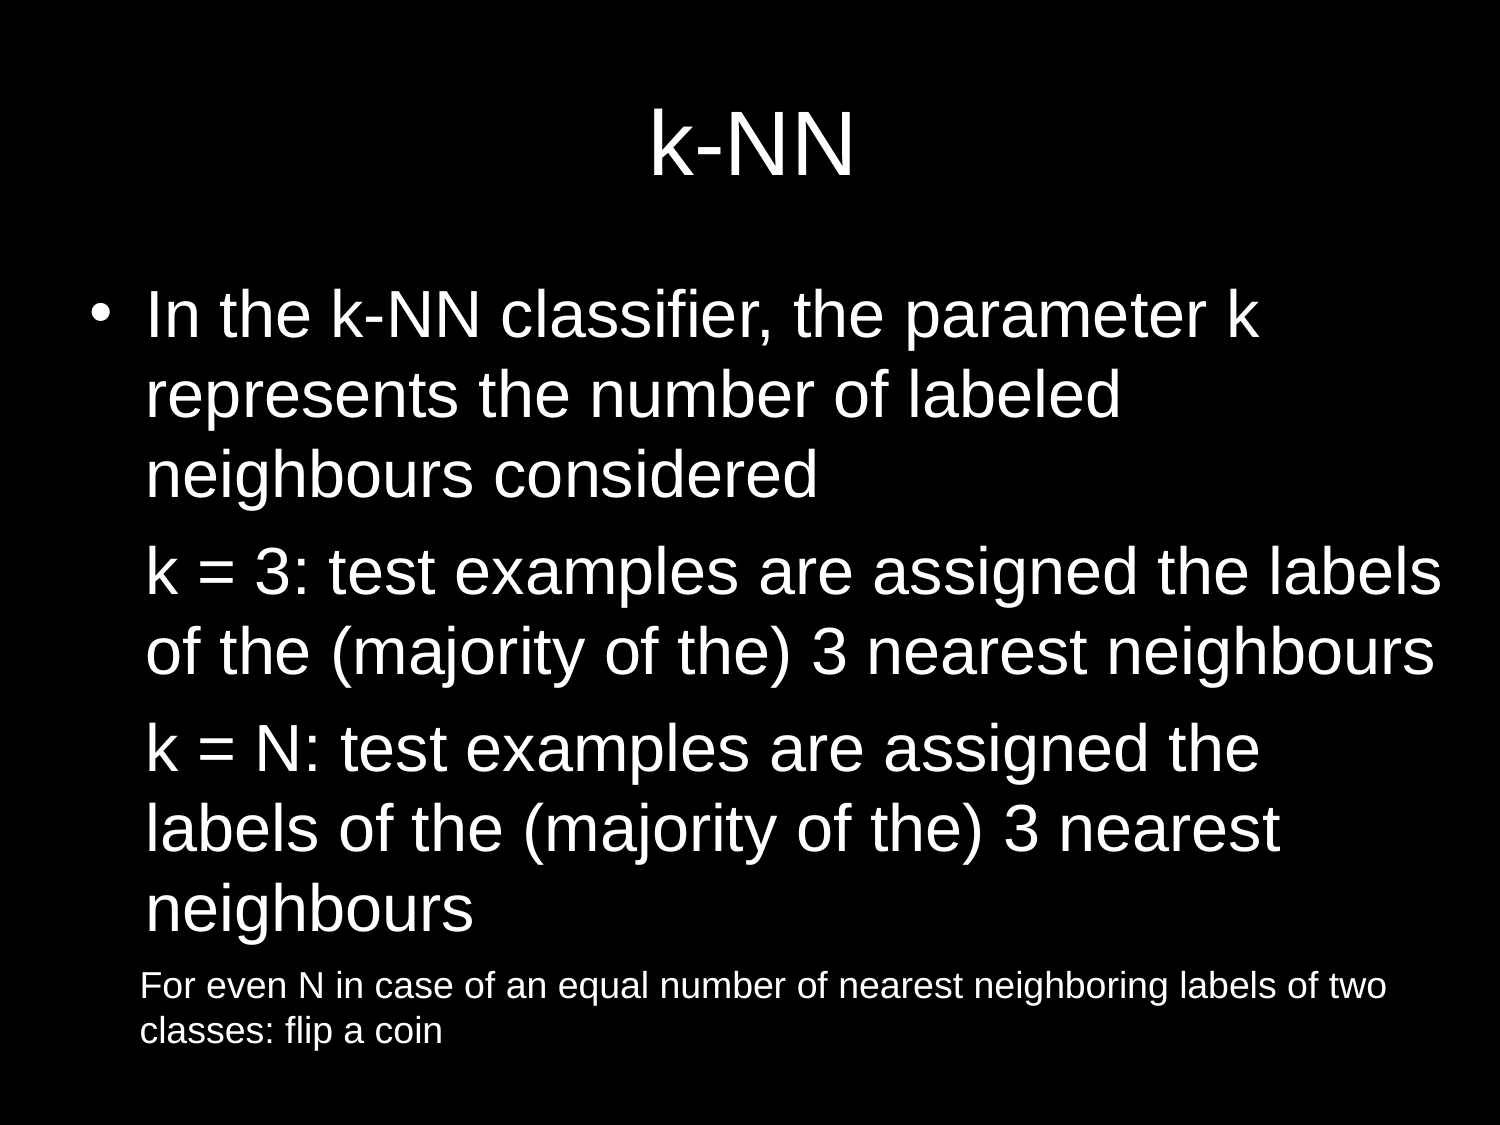

# k-NN
In the k-NN classifier, the parameter k represents the number of labeled neighbours considered
k = 3: test examples are assigned the labels of the (majority of the) 3 nearest neighbours
k = N: test examples are assigned the labels of the (majority of the) 3 nearest neighbours
	For even N in case of an equal number of nearest neighboring labels of two classes: flip a coin
26